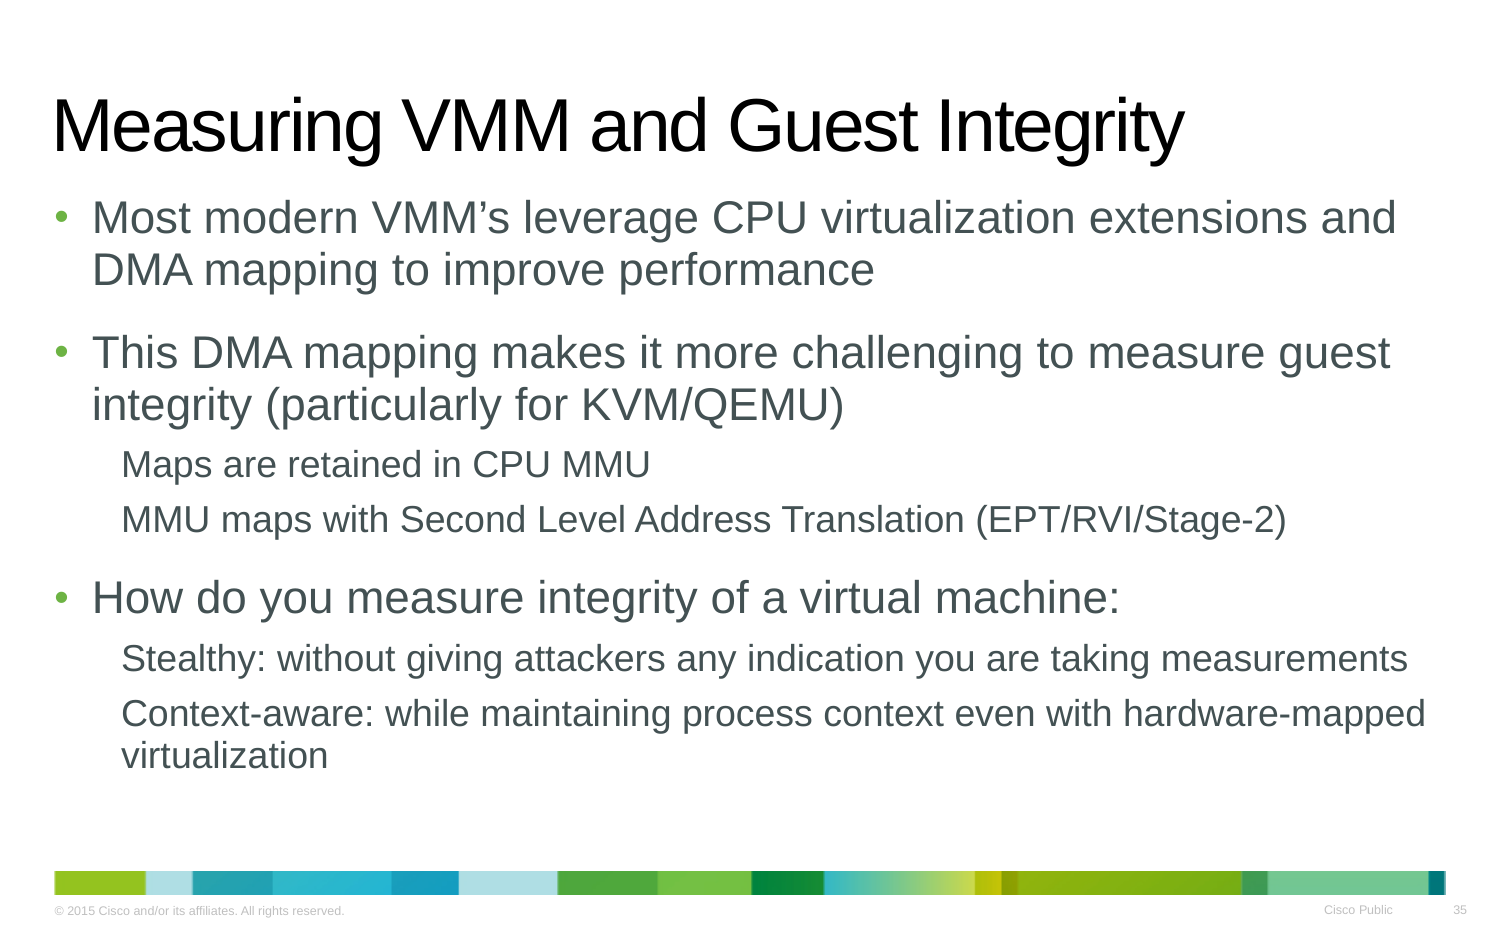

# Measuring VMM and Guest Integrity
Most modern VMM’s leverage CPU virtualization extensions and DMA mapping to improve performance
This DMA mapping makes it more challenging to measure guest integrity (particularly for KVM/QEMU)
Maps are retained in CPU MMU
MMU maps with Second Level Address Translation (EPT/RVI/Stage-2)
How do you measure integrity of a virtual machine:
Stealthy: without giving attackers any indication you are taking measurements
Context-aware: while maintaining process context even with hardware-mapped virtualization